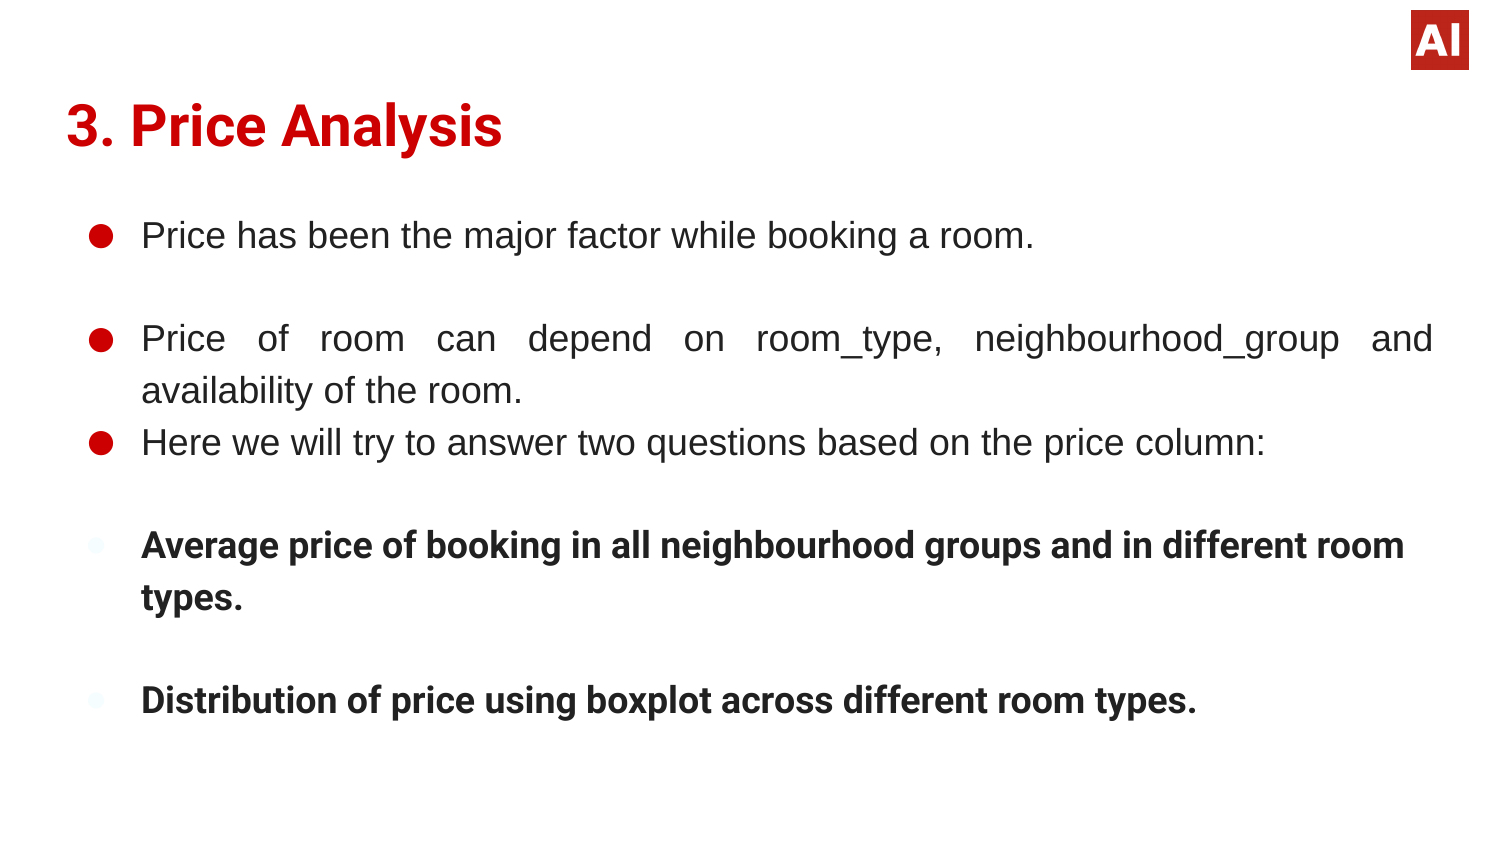

# 3. Price Analysis
Price has been the major factor while booking a room.

Price of room can depend on room_type, neighbourhood_group and availability of the room.
Here we will try to answer two questions based on the price column:

Average price of booking in all neighbourhood groups and in different room types.

Distribution of price using boxplot across different room types.